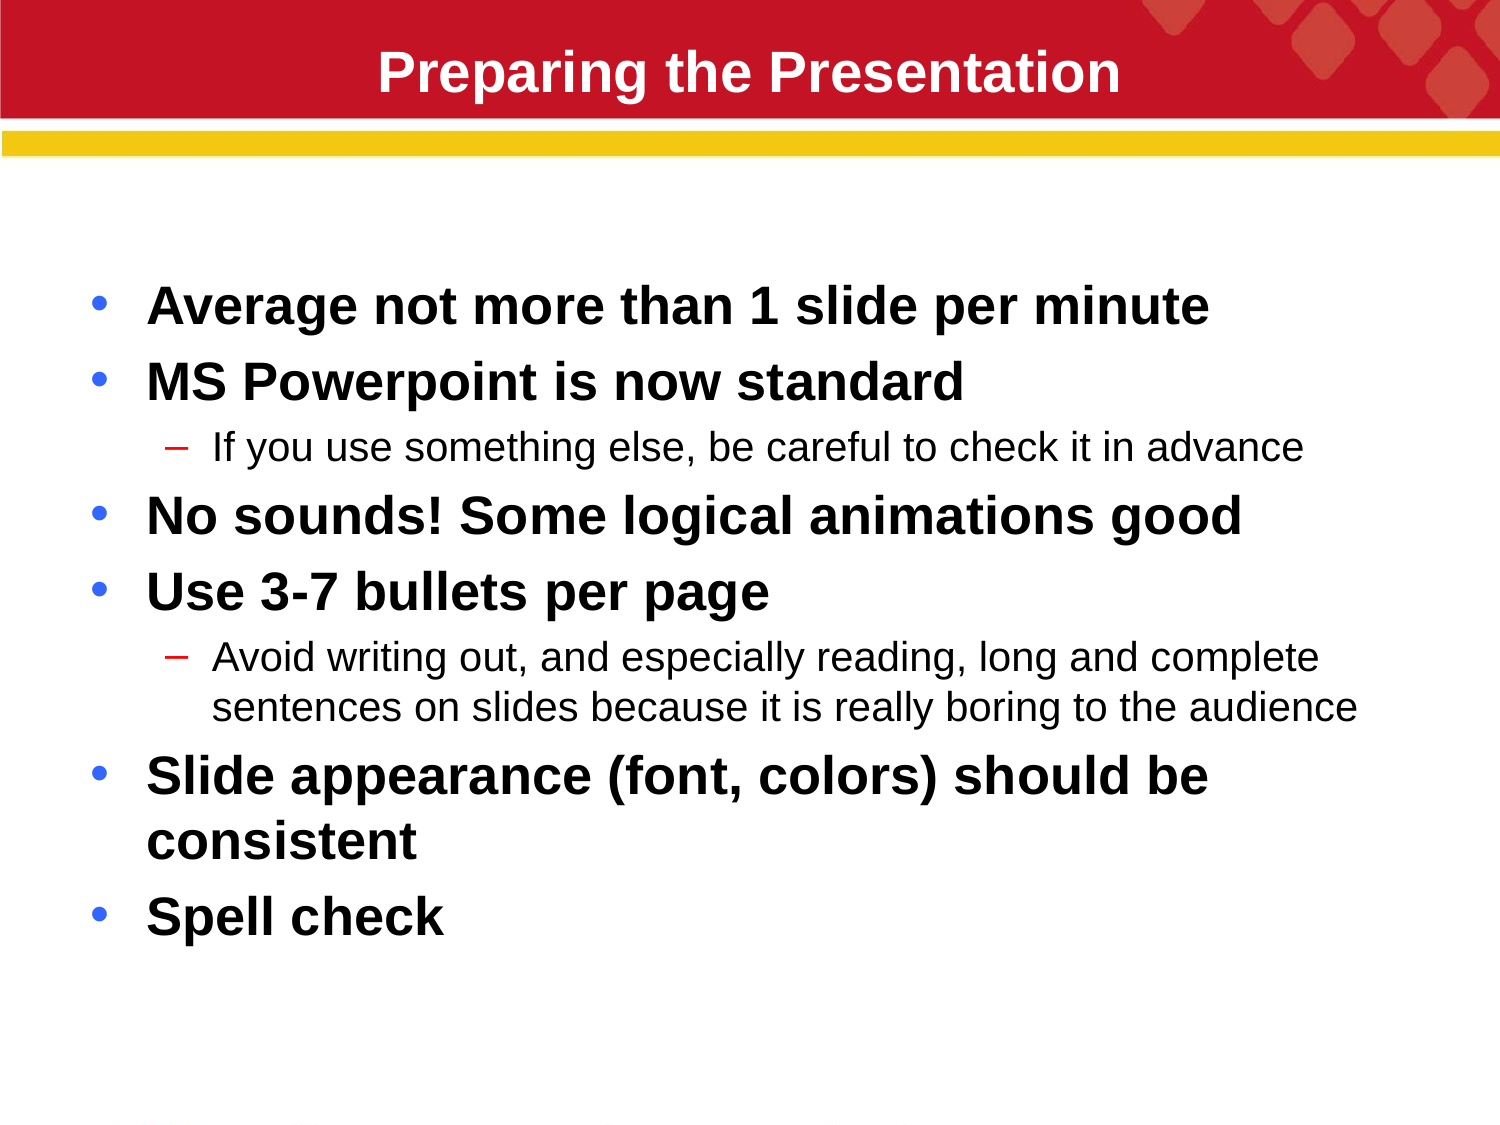

# Preparing the Presentation

Average not more than 1 slide per minute
MS Powerpoint is now standard
If you use something else, be careful to check it in advance
No sounds! Some logical animations good
Use 3-7 bullets per page
Avoid writing out, and especially reading, long and complete sentences on slides because it is really boring to the audience
Slide appearance (font, colors) should be consistent
Spell check